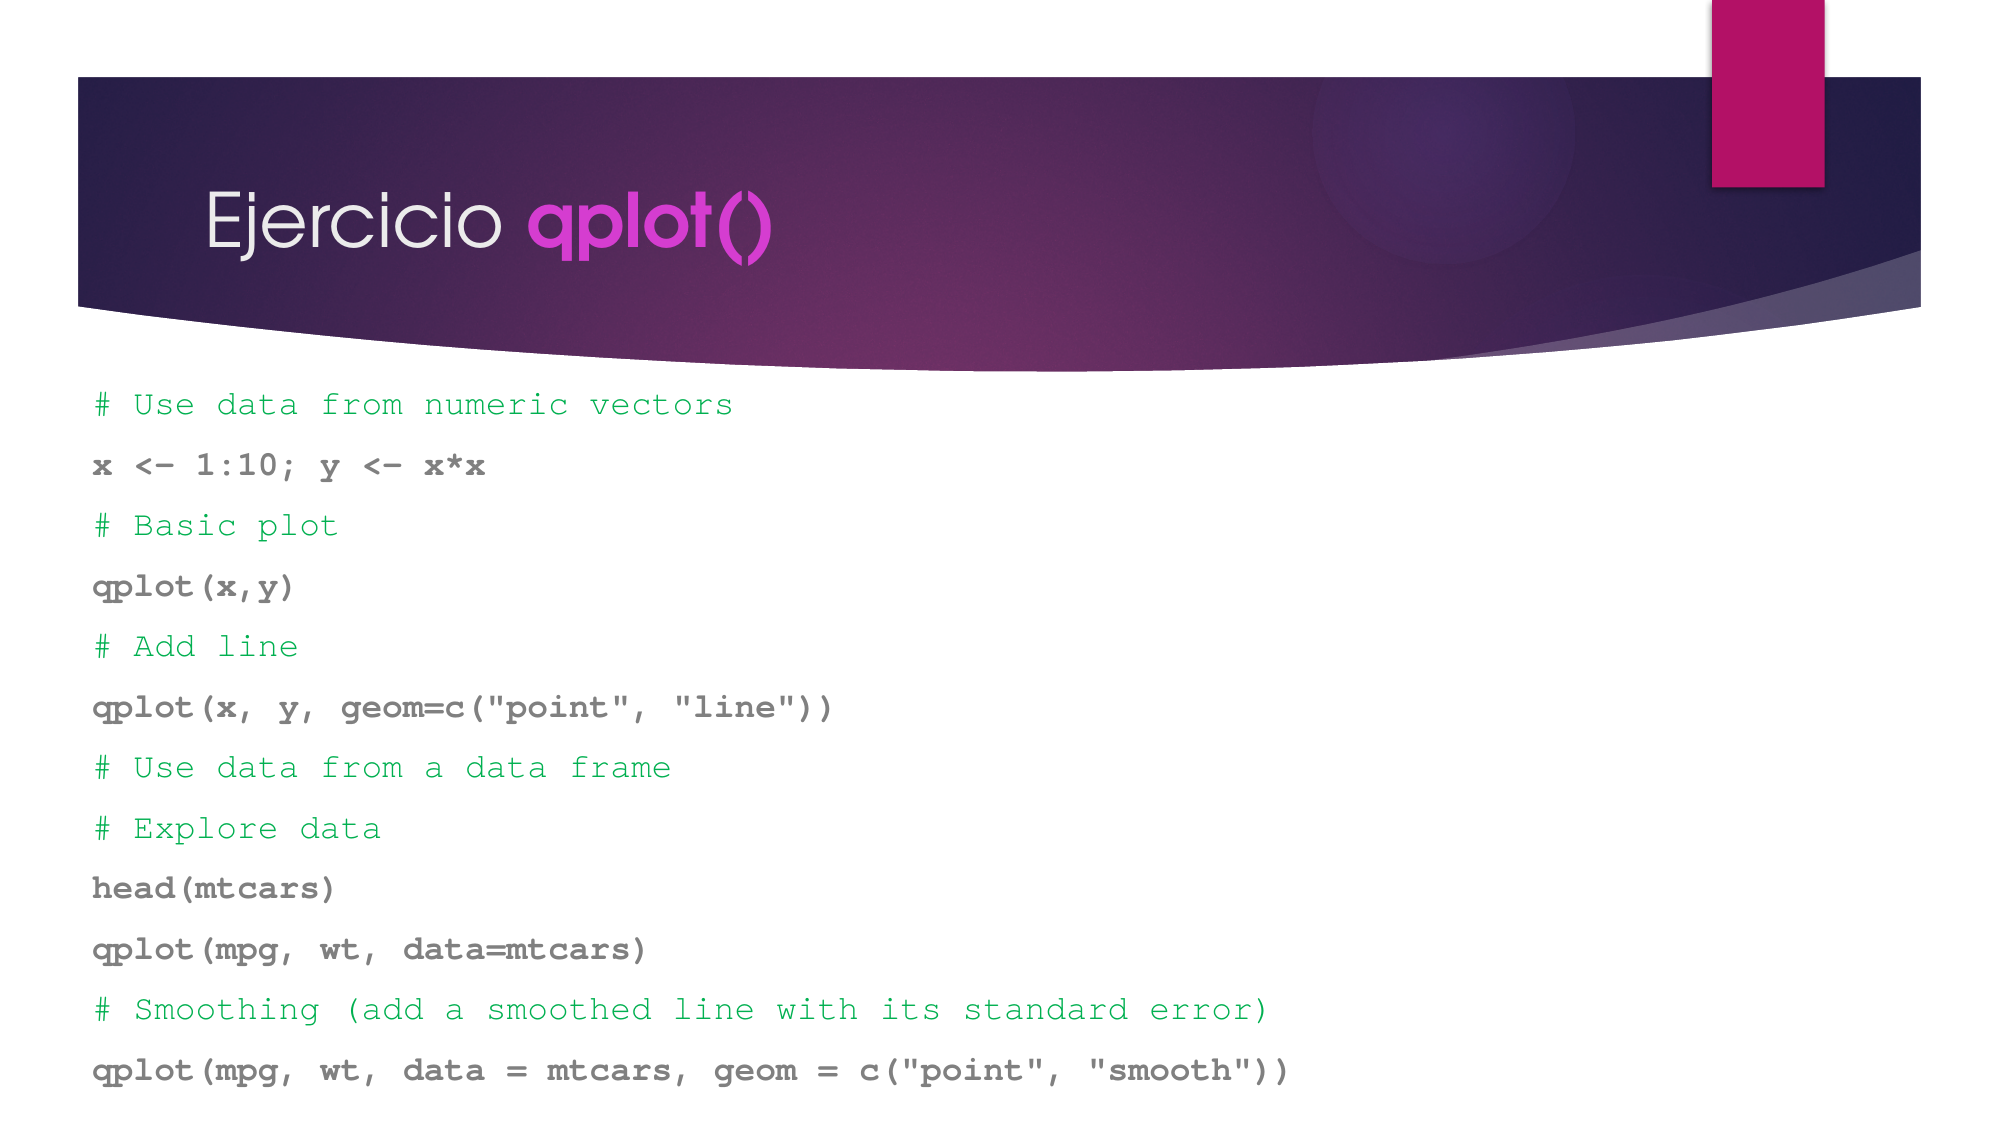

# Ejercicio qplot()
# Use data from numeric vectors
x <- 1:10; y <- x*x
# Basic plot
qplot(x,y)
# Add line
qplot(x, y, geom=c("point", "line"))
# Use data from a data frame
# Explore data
head(mtcars)
qplot(mpg, wt, data=mtcars)
# Smoothing (add a smoothed line with its standard error)
qplot(mpg, wt, data = mtcars, geom = c("point", "smooth"))